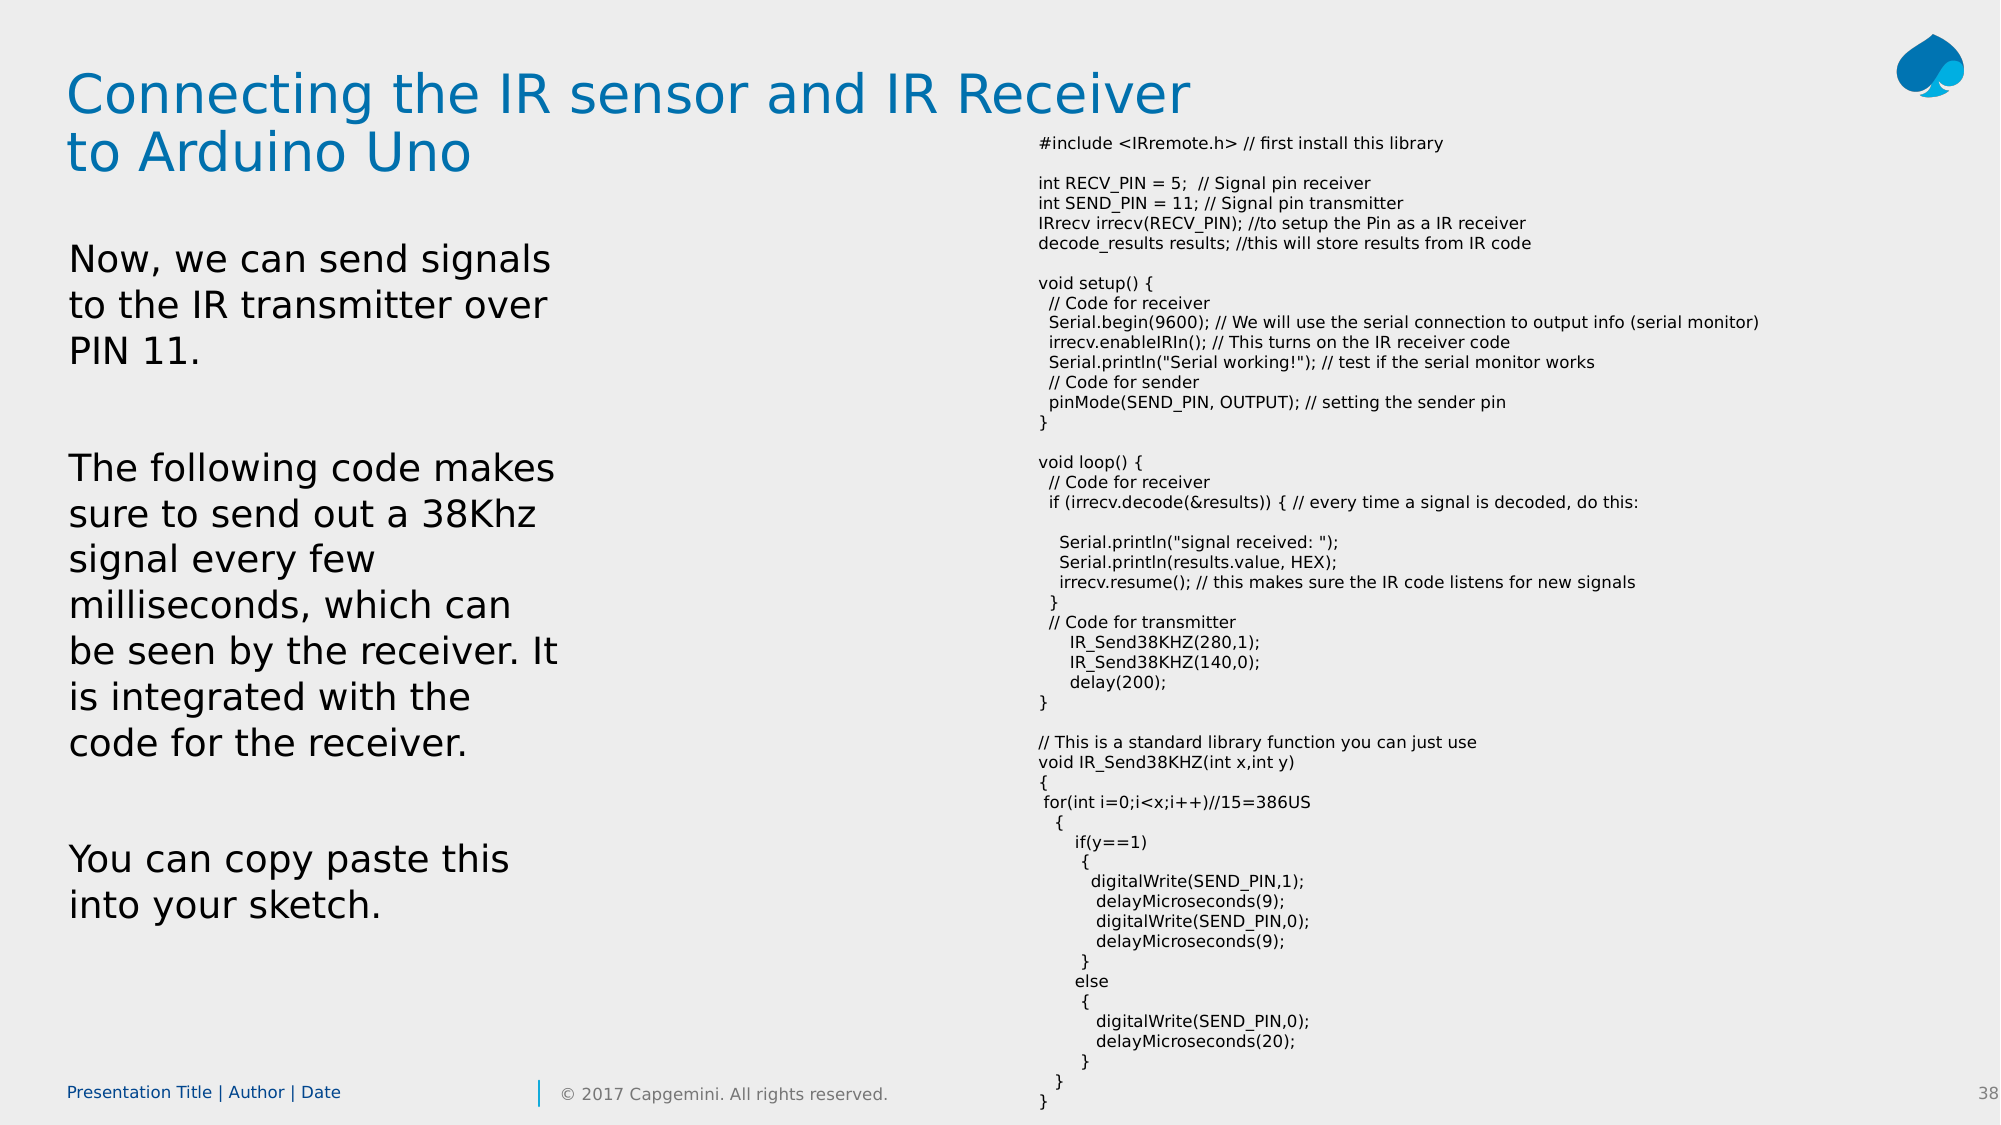

# Connecting the IR sensor and IR Receiver to Arduino Uno

#include <IRremote.h> // first install this library

int RECV_PIN = 5;  // Signal pin receiver
int SEND_PIN = 11; // Signal pin transmitter
IRrecv irrecv(RECV_PIN); //to setup the Pin as a IR receiver
decode_results results; //this will store results from IR code

void setup() {
  // Code for receiver
  Serial.begin(9600); // We will use the serial connection to output info (serial monitor)
  irrecv.enableIRIn(); // This turns on the IR receiver code
  Serial.println("Serial working!"); // test if the serial monitor works
  // Code for sender
  pinMode(SEND_PIN, OUTPUT); // setting the sender pin
}

void loop() {
  // Code for receiver
  if (irrecv.decode(&results)) { // every time a signal is decoded, do this:

    Serial.println("signal received: ");
    Serial.println(results.value, HEX);
    irrecv.resume(); // this makes sure the IR code listens for new signals
  }
  // Code for transmitter
      IR_Send38KHZ(280,1);
      IR_Send38KHZ(140,0);
      delay(200);
}

// This is a standard library function you can just use
void IR_Send38KHZ(int x,int y)
{
 for(int i=0;i<x;i++)//15=386US
   {
       if(y==1)
        {
          digitalWrite(SEND_PIN,1);
           delayMicroseconds(9);
           digitalWrite(SEND_PIN,0);
           delayMicroseconds(9);
        }
       else
        {
           digitalWrite(SEND_PIN,0);
           delayMicroseconds(20);
        }
   }
}
Now, we can send signals to the IR transmitter over PIN 11.

The following code makes sure to send out a 38Khz signal every few milliseconds, which can be seen by the receiver. It is integrated with the code for the receiver.

You can copy paste this into your sketch.